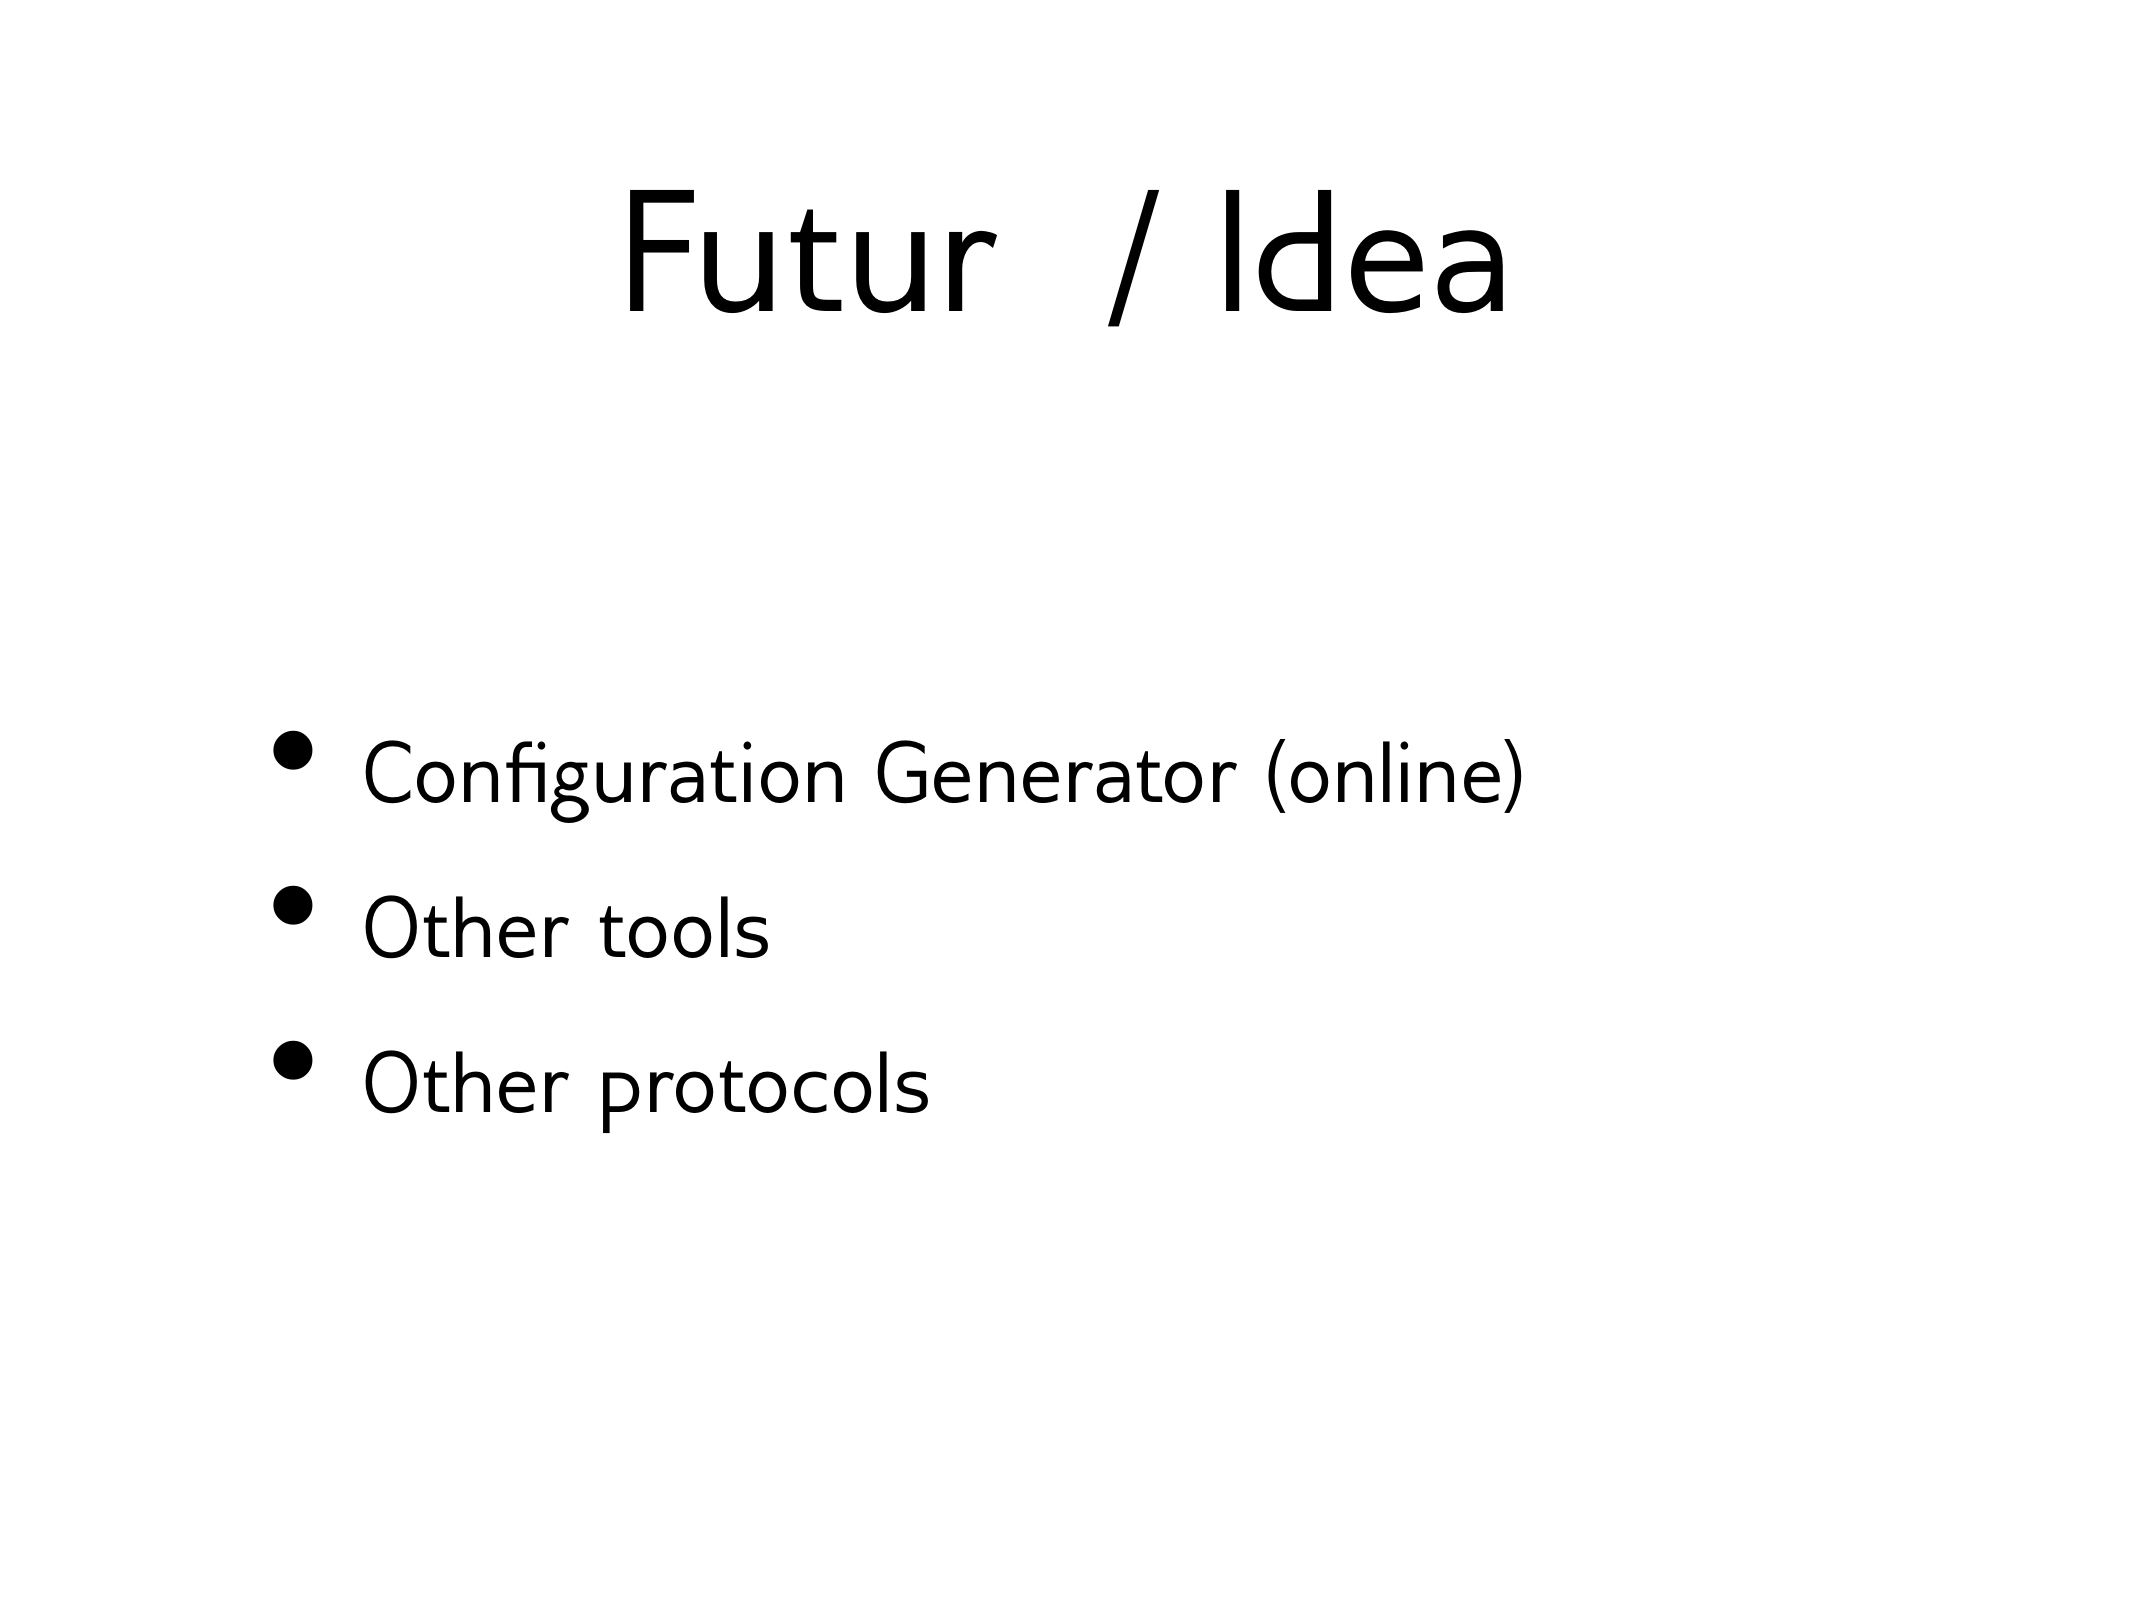

# Futur  / Idea
Configuration Generator (online)
Other tools
Other protocols